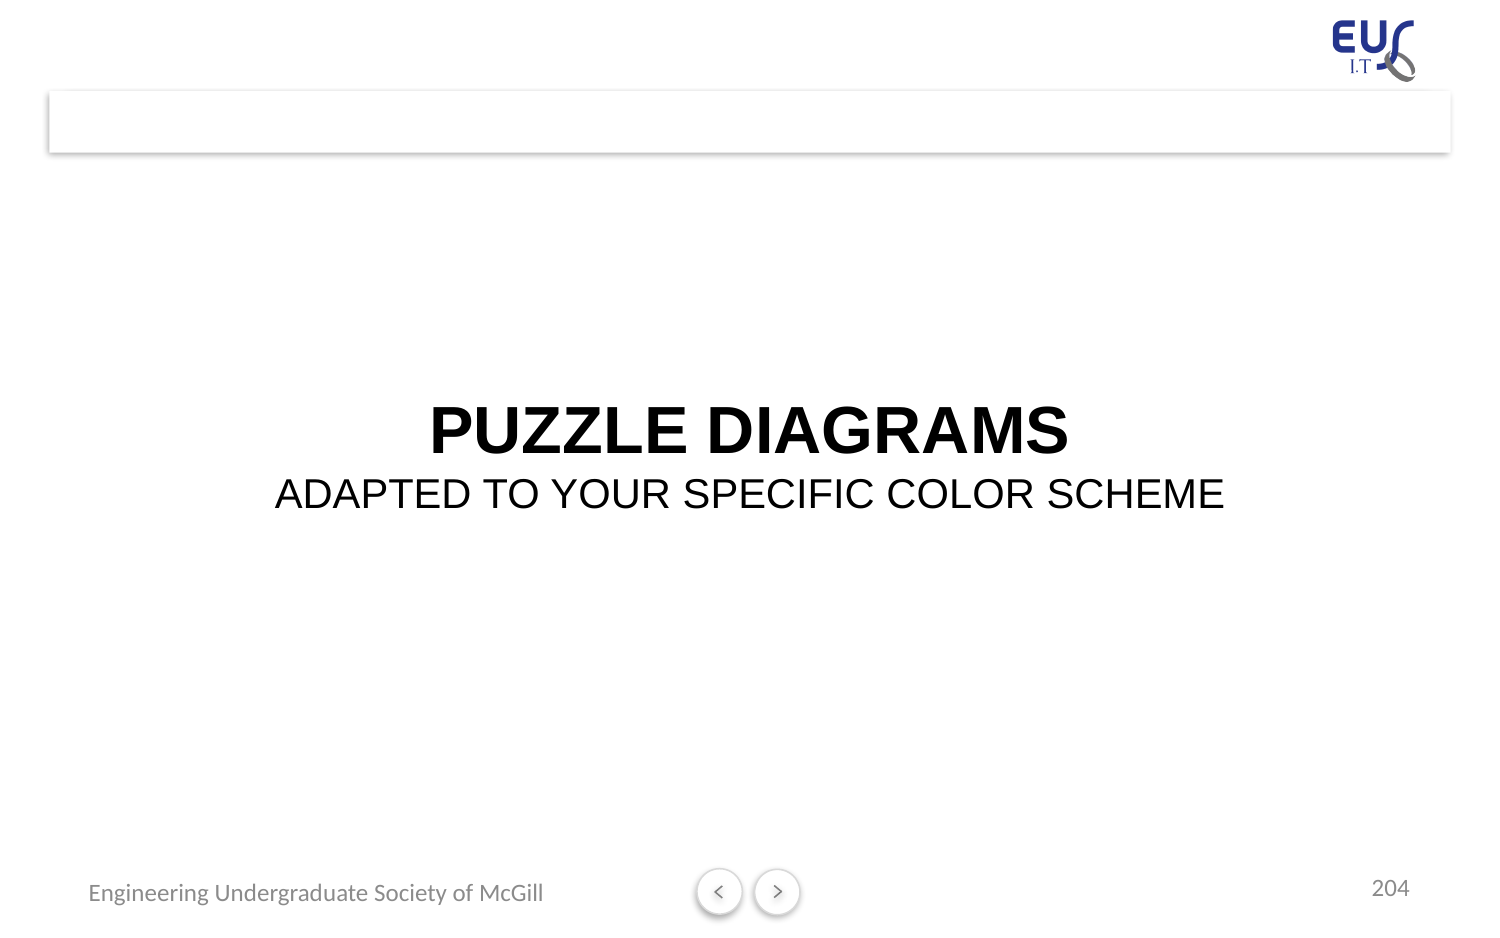

# PUZZLE DIAGRAMS ADAPTED TO YOUR SPECIFIC COLOR SCHEME
204